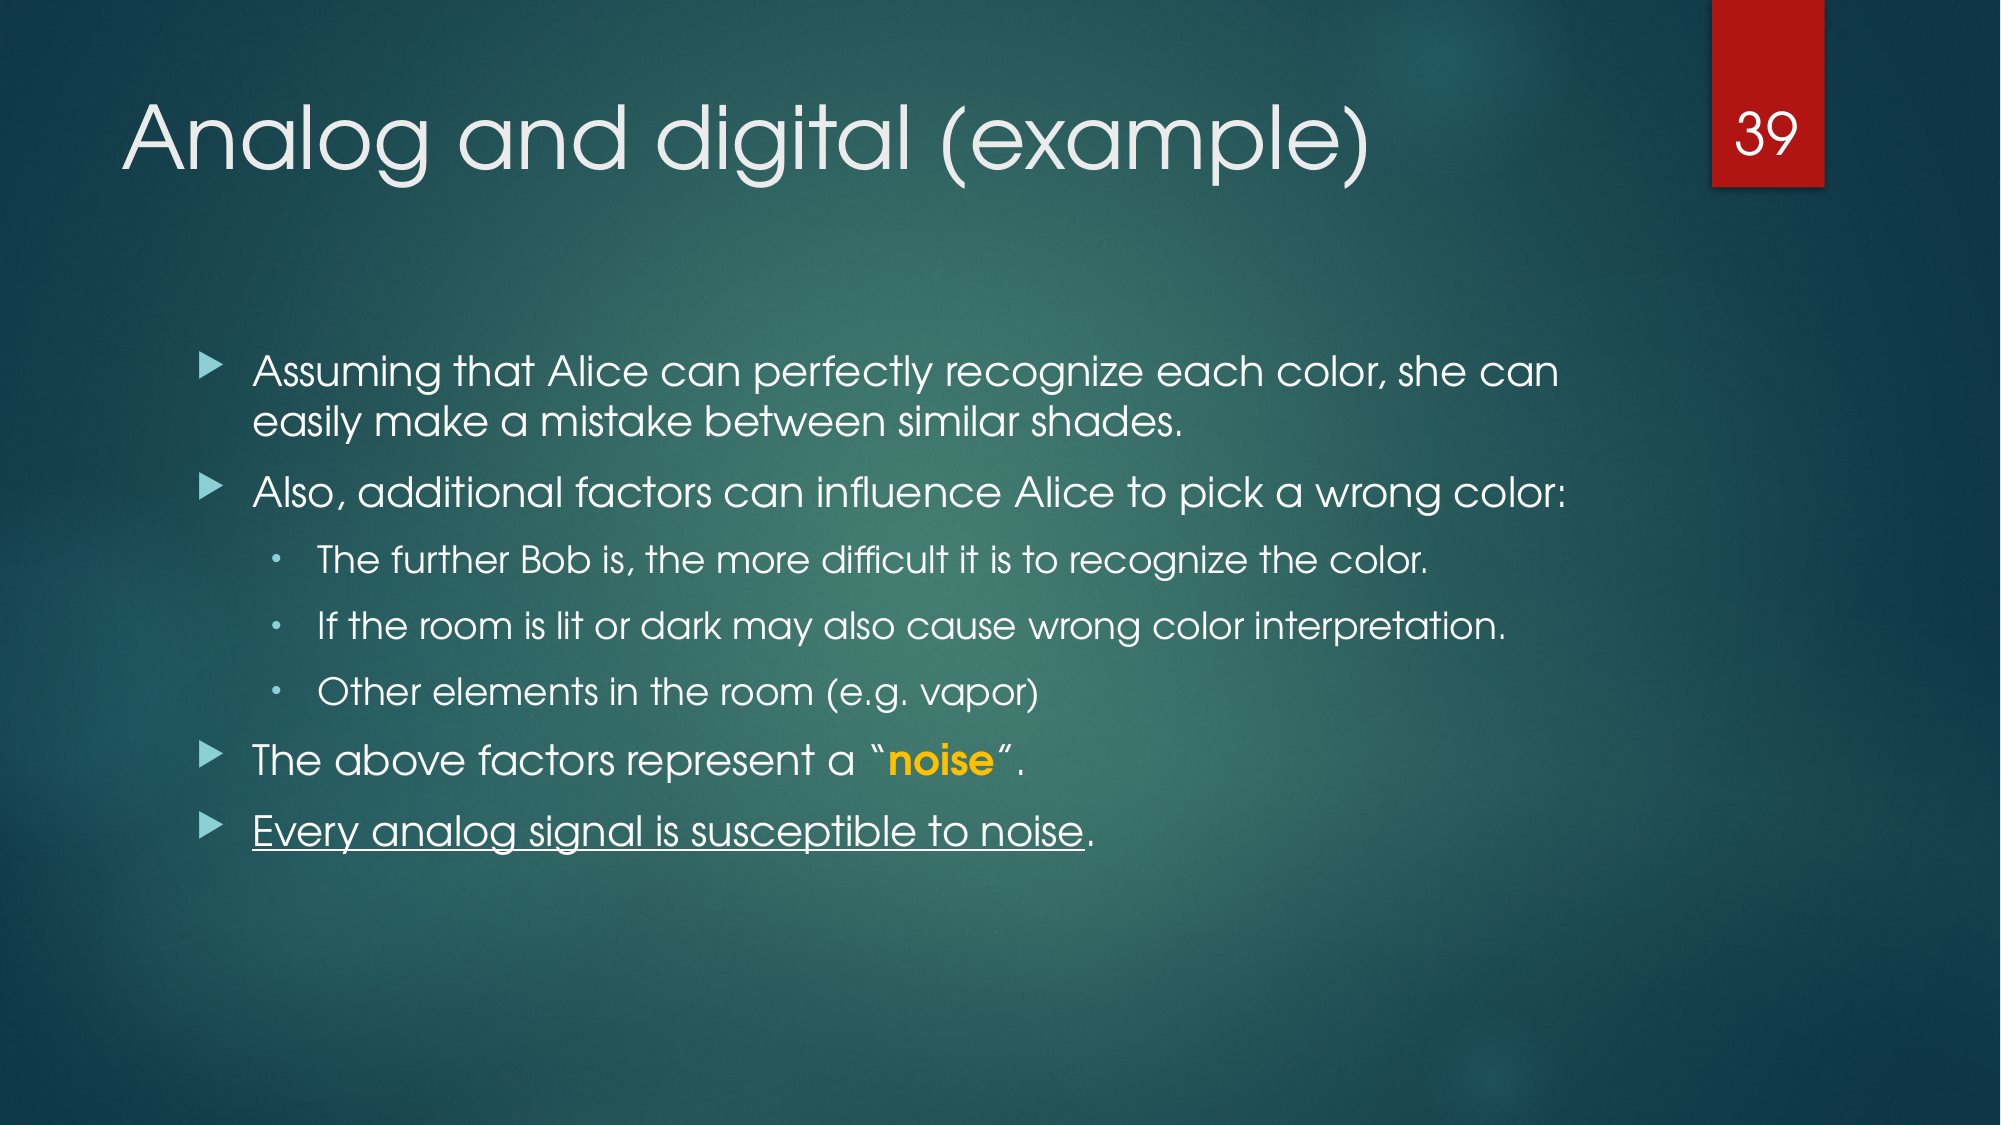

39
# Analog and digital (example)
Assuming that Alice can perfectly recognize each color, she can easily make a mistake between similar shades.
Also, additional factors can influence Alice to pick a wrong color:
The further Bob is, the more difficult it is to recognize the color.
If the room is lit or dark may also cause wrong color interpretation.
Other elements in the room (e.g. vapor)
The above factors represent a “noise”.
Every analog signal is susceptible to noise.